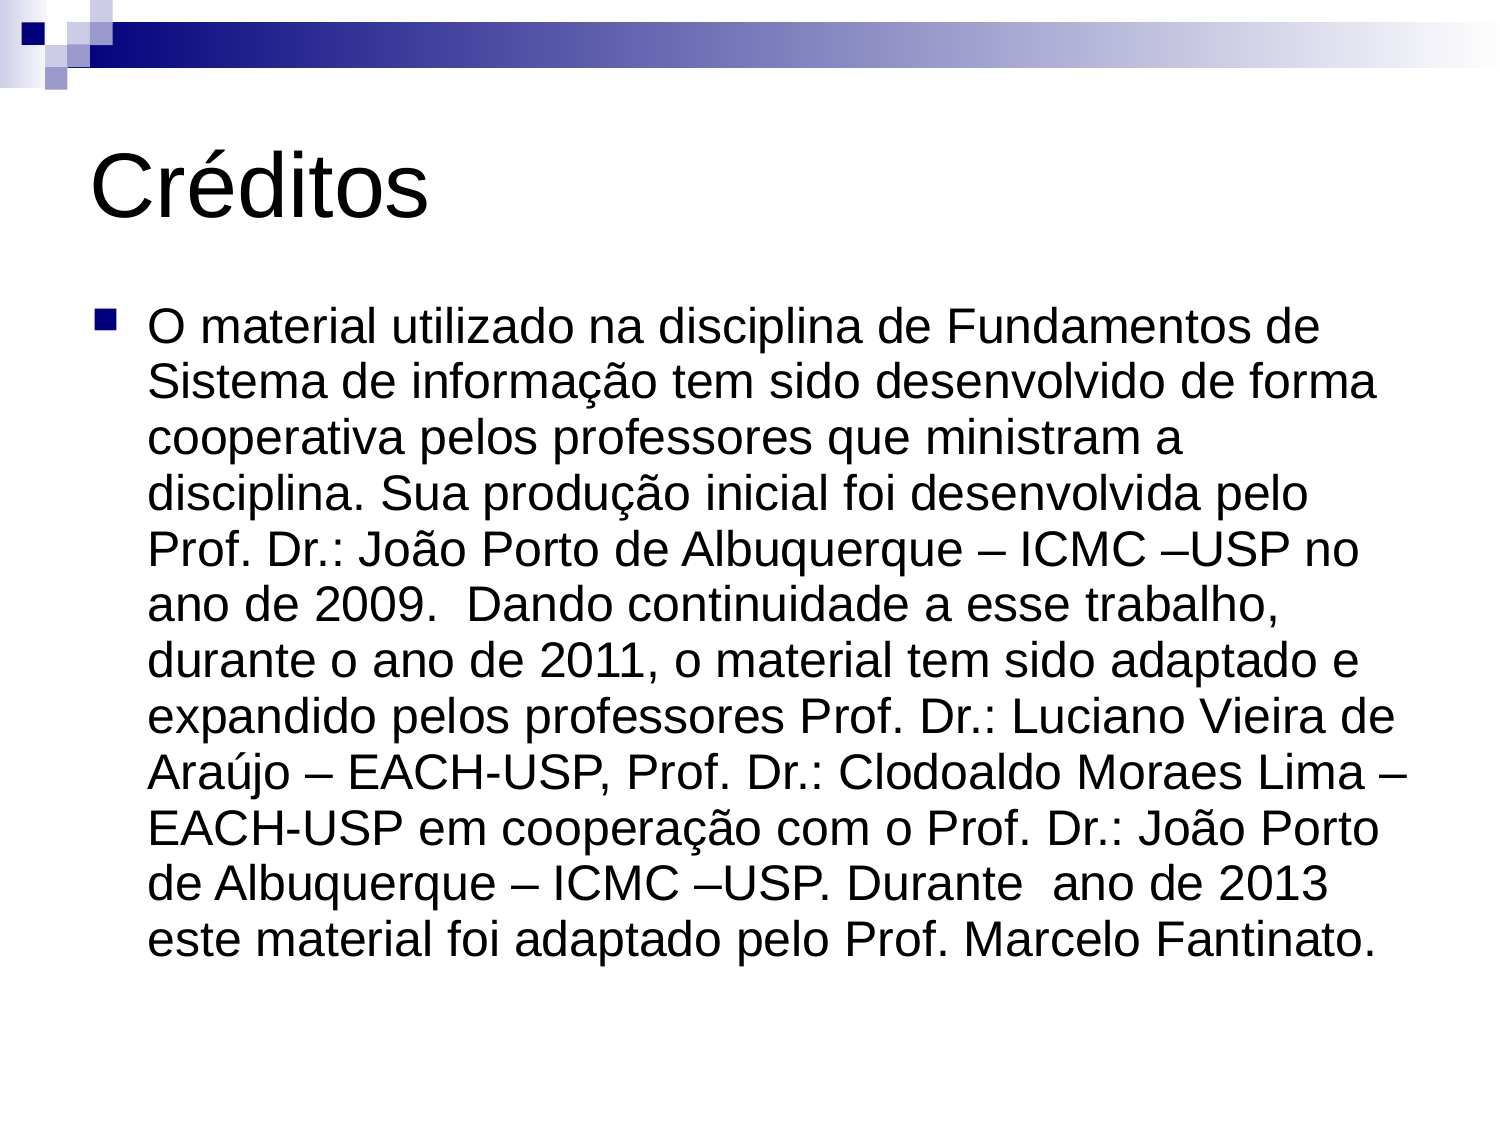

# Créditos
O material utilizado na disciplina de Fundamentos de Sistema de informação tem sido desenvolvido de forma cooperativa pelos professores que ministram a disciplina. Sua produção inicial foi desenvolvida pelo Prof. Dr.: João Porto de Albuquerque – ICMC –USP no ano de 2009.  Dando continuidade a esse trabalho, durante o ano de 2011, o material tem sido adaptado e expandido pelos professores Prof. Dr.: Luciano Vieira de Araújo – EACH-USP, Prof. Dr.: Clodoaldo Moraes Lima –EACH-USP em cooperação com o Prof. Dr.: João Porto de Albuquerque – ICMC –USP. Durante  ano de 2013 este material foi adaptado pelo Prof. Marcelo Fantinato.